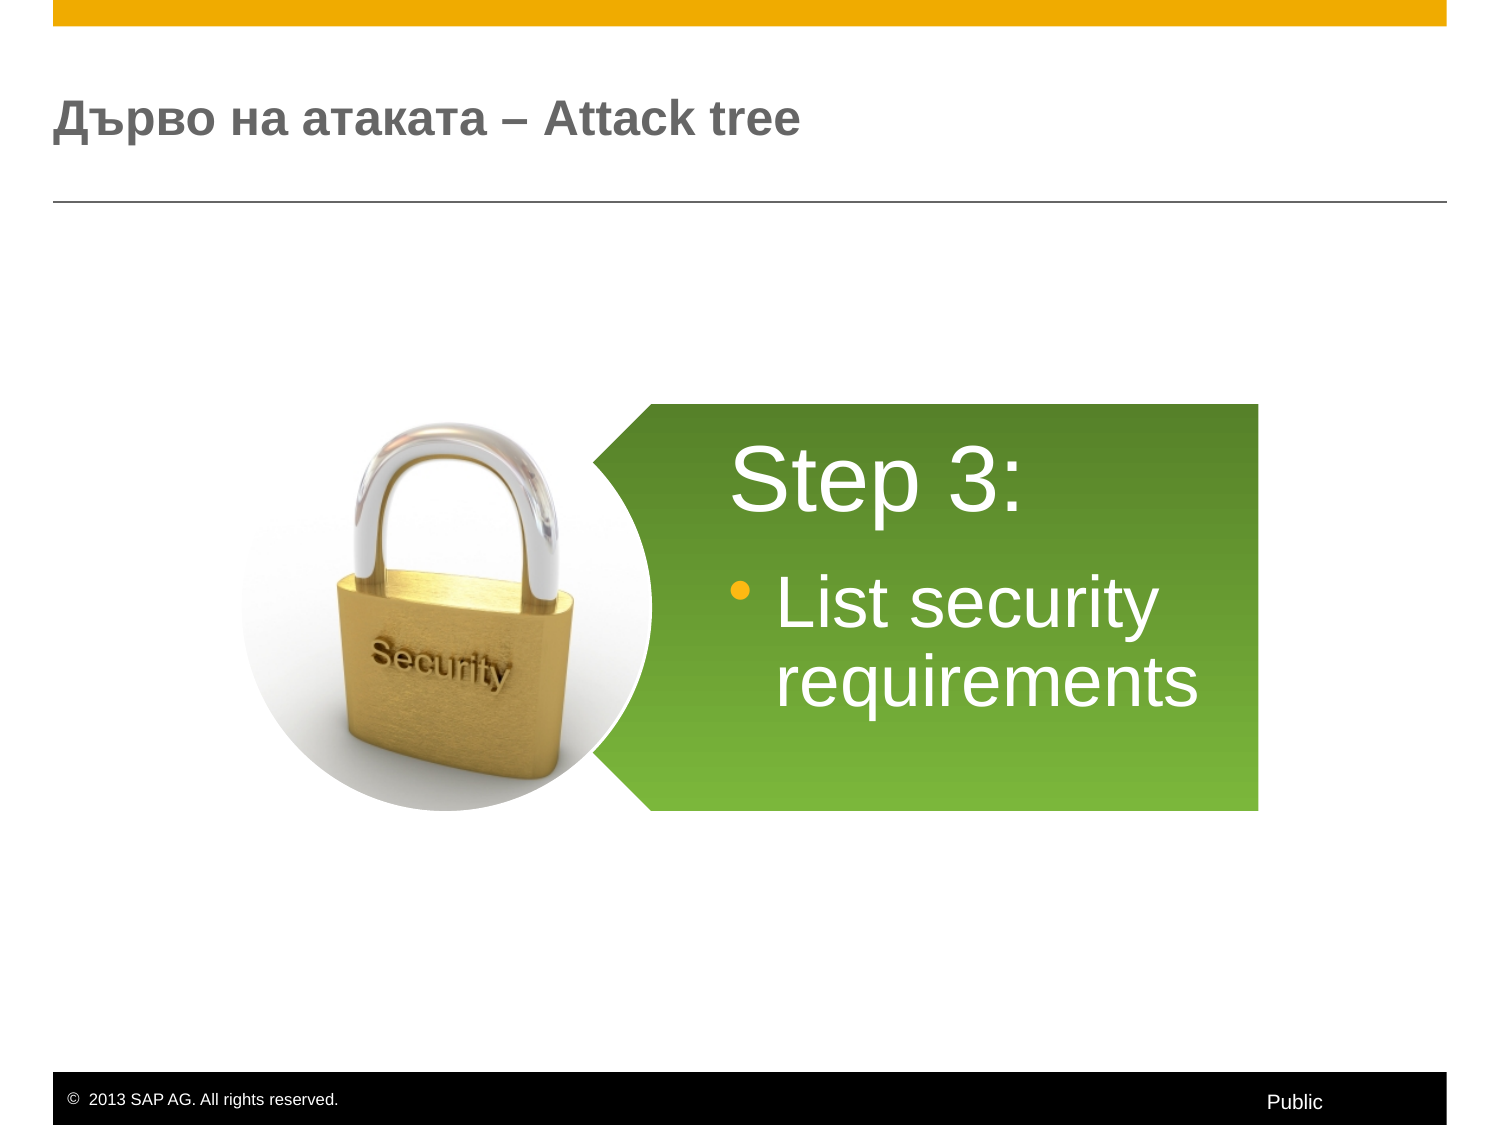

# Дърво на атаката – Attack tree

Step 3:
List security requirements